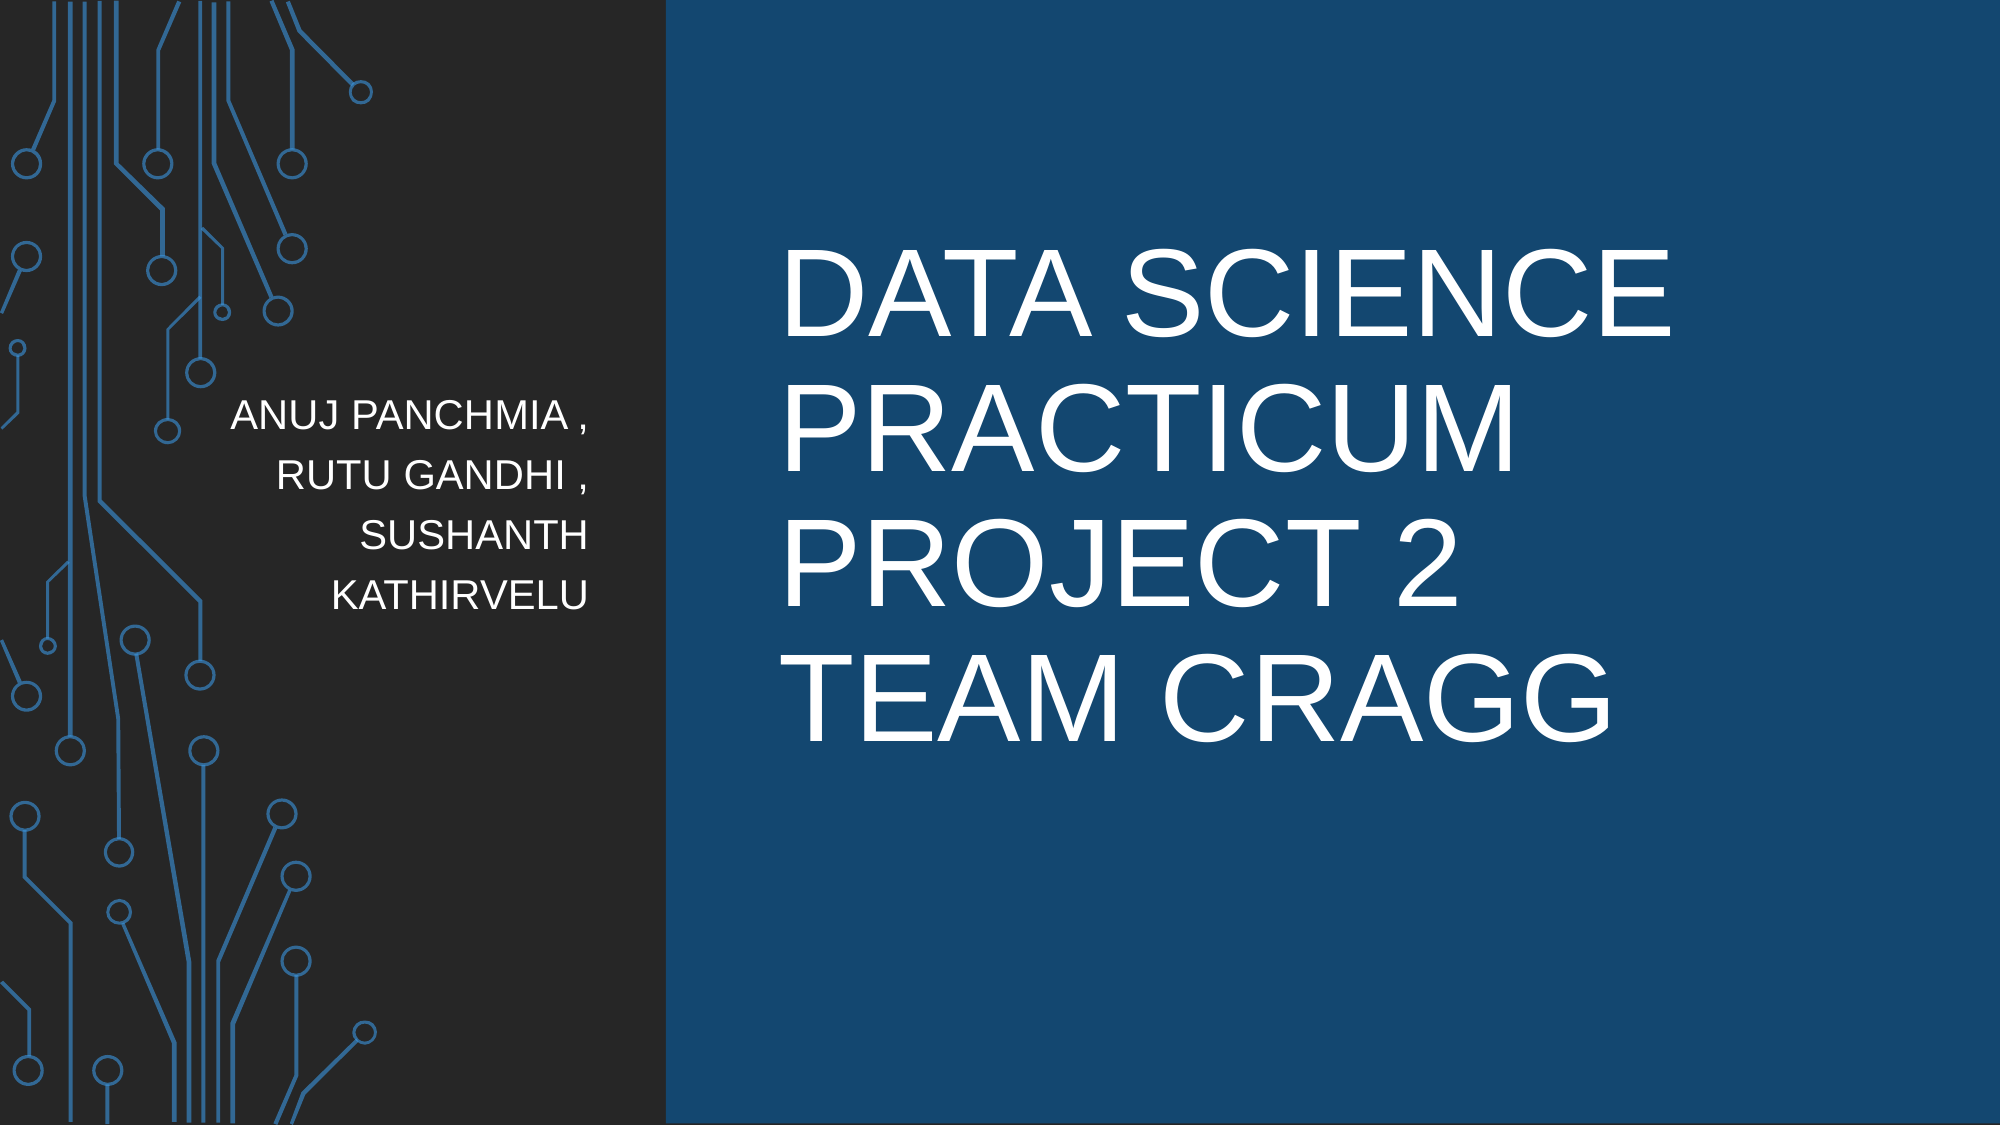

ANUJ PANCHMIA , RUTU GANDHI , SUSHANTH KATHIRVELU
# DATA SCIENCE PRACTICUM PROJECT 2 TEAM CRAGG